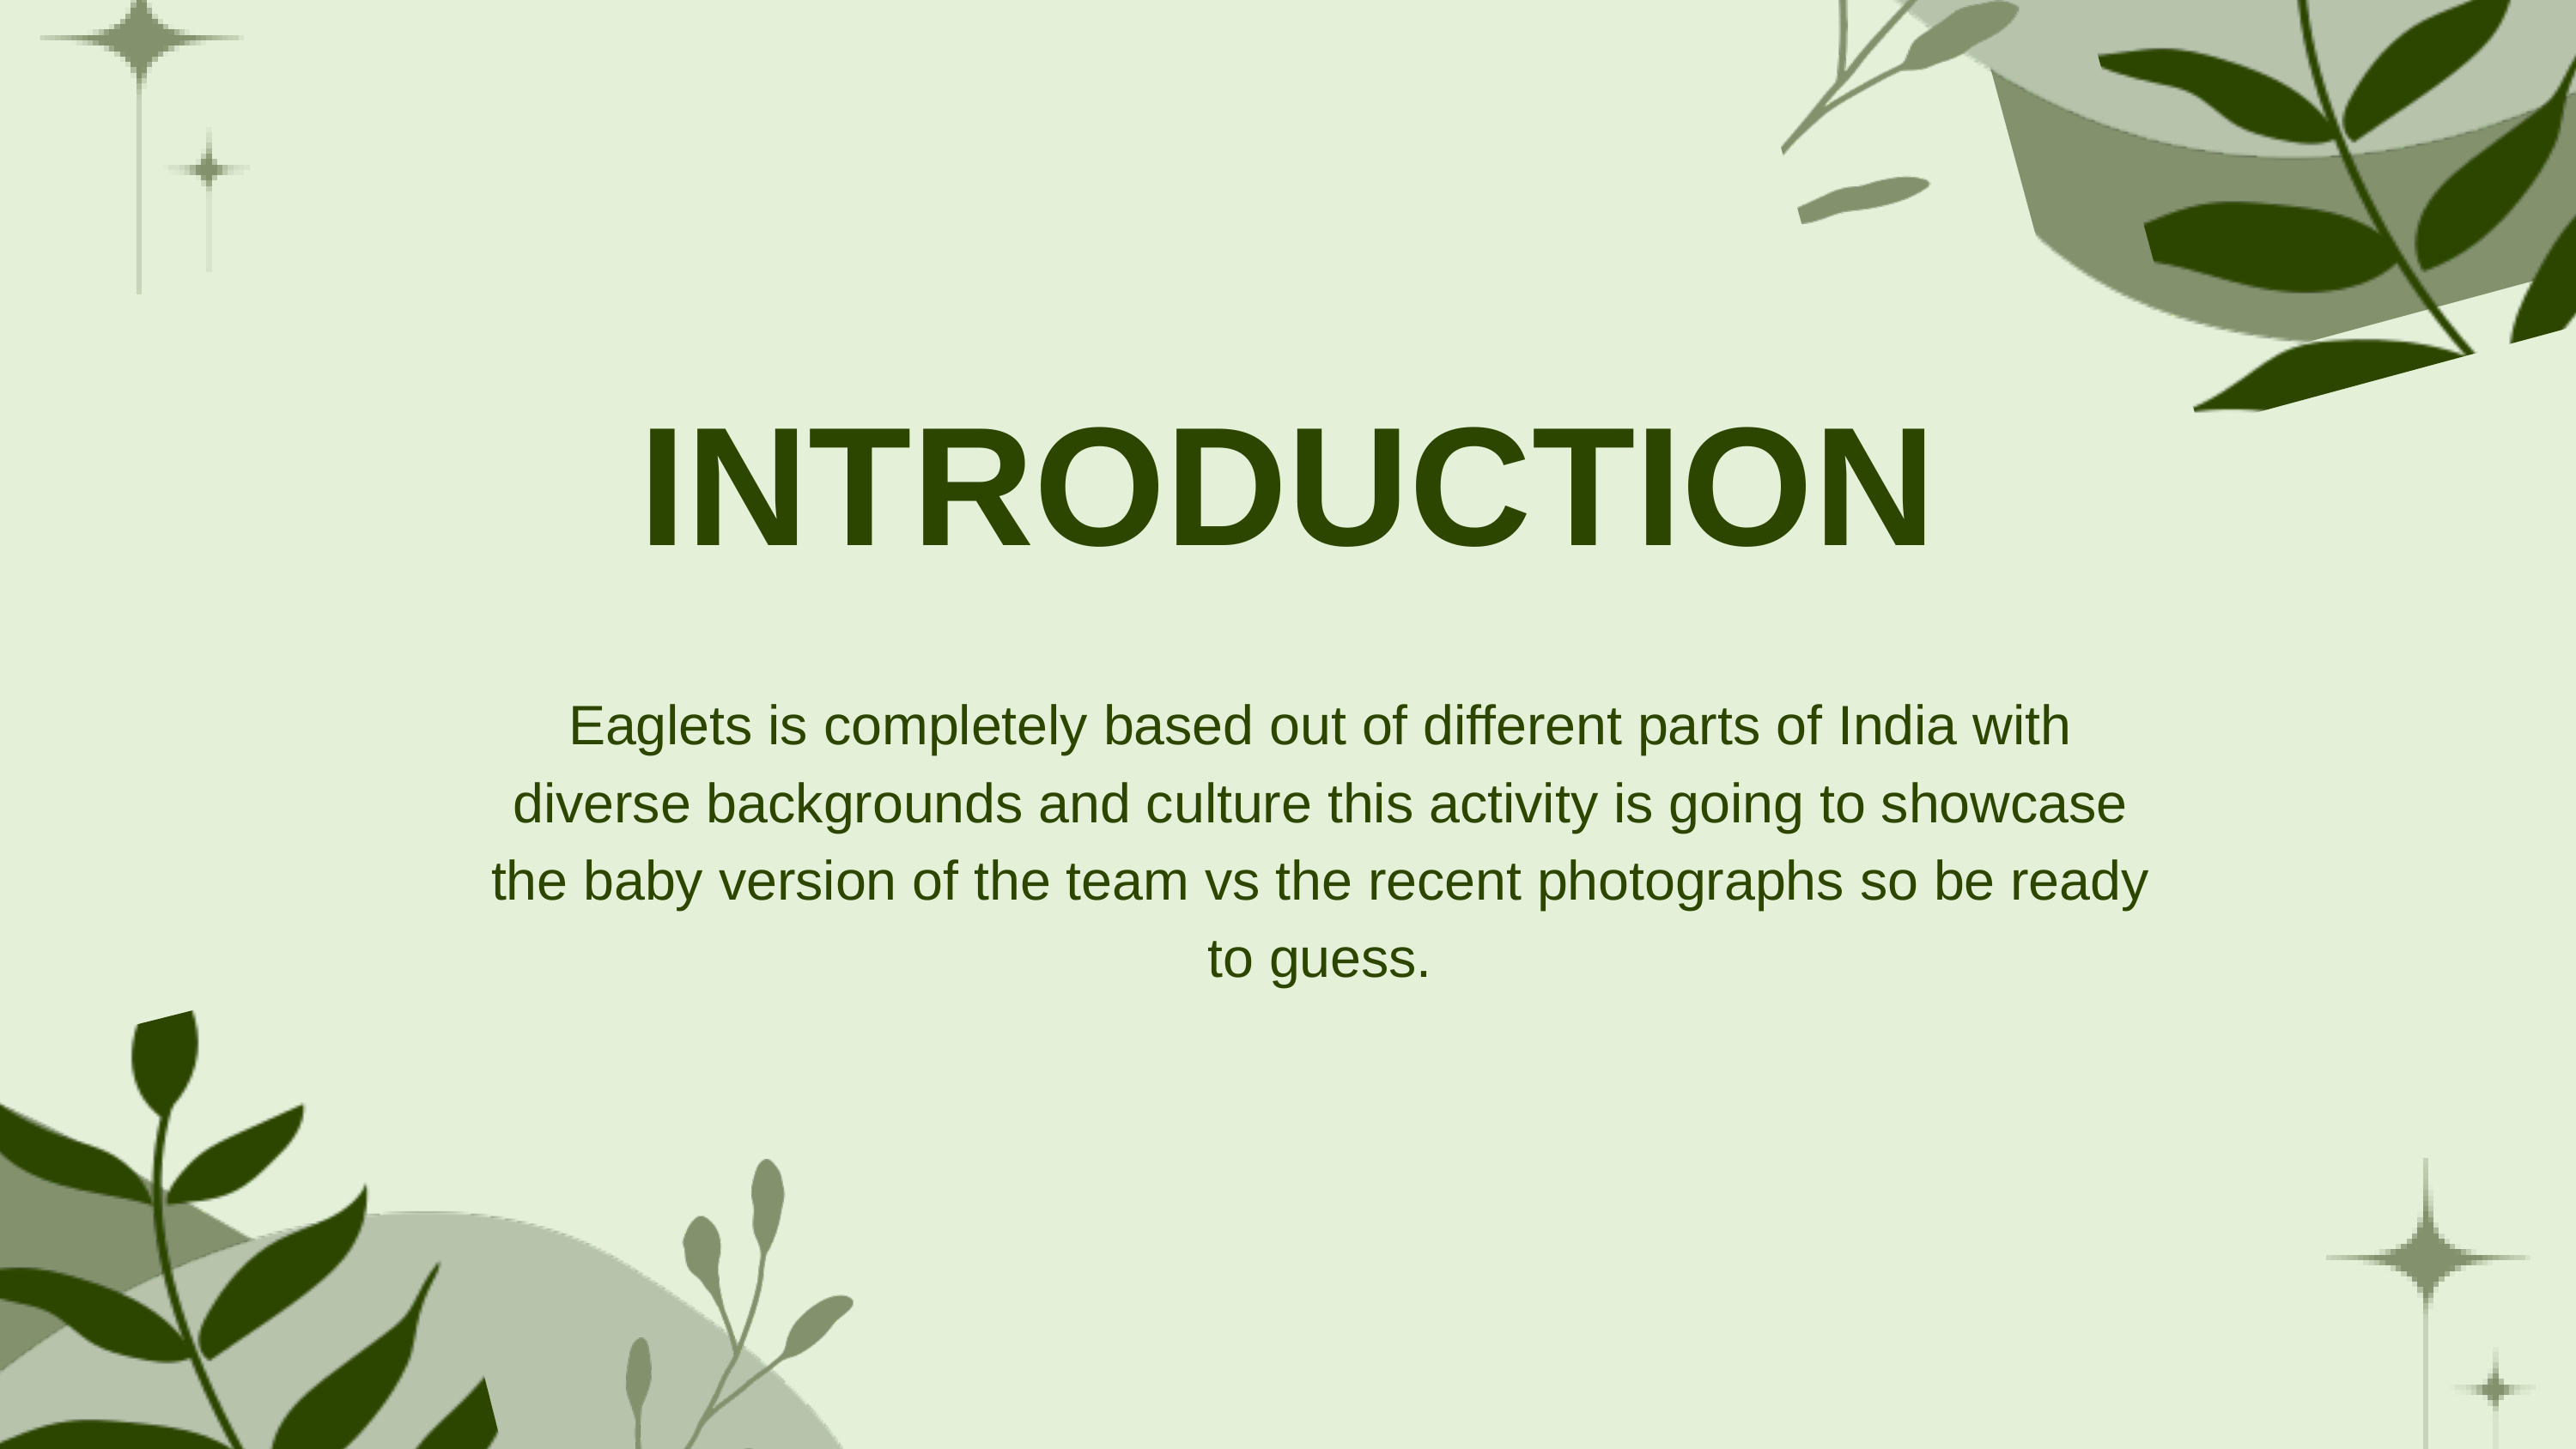

INTRODUCTION
Eaglets is completely based out of different parts of India with diverse backgrounds and culture this activity is going to showcase the baby version of the team vs the recent photographs so be ready to guess.